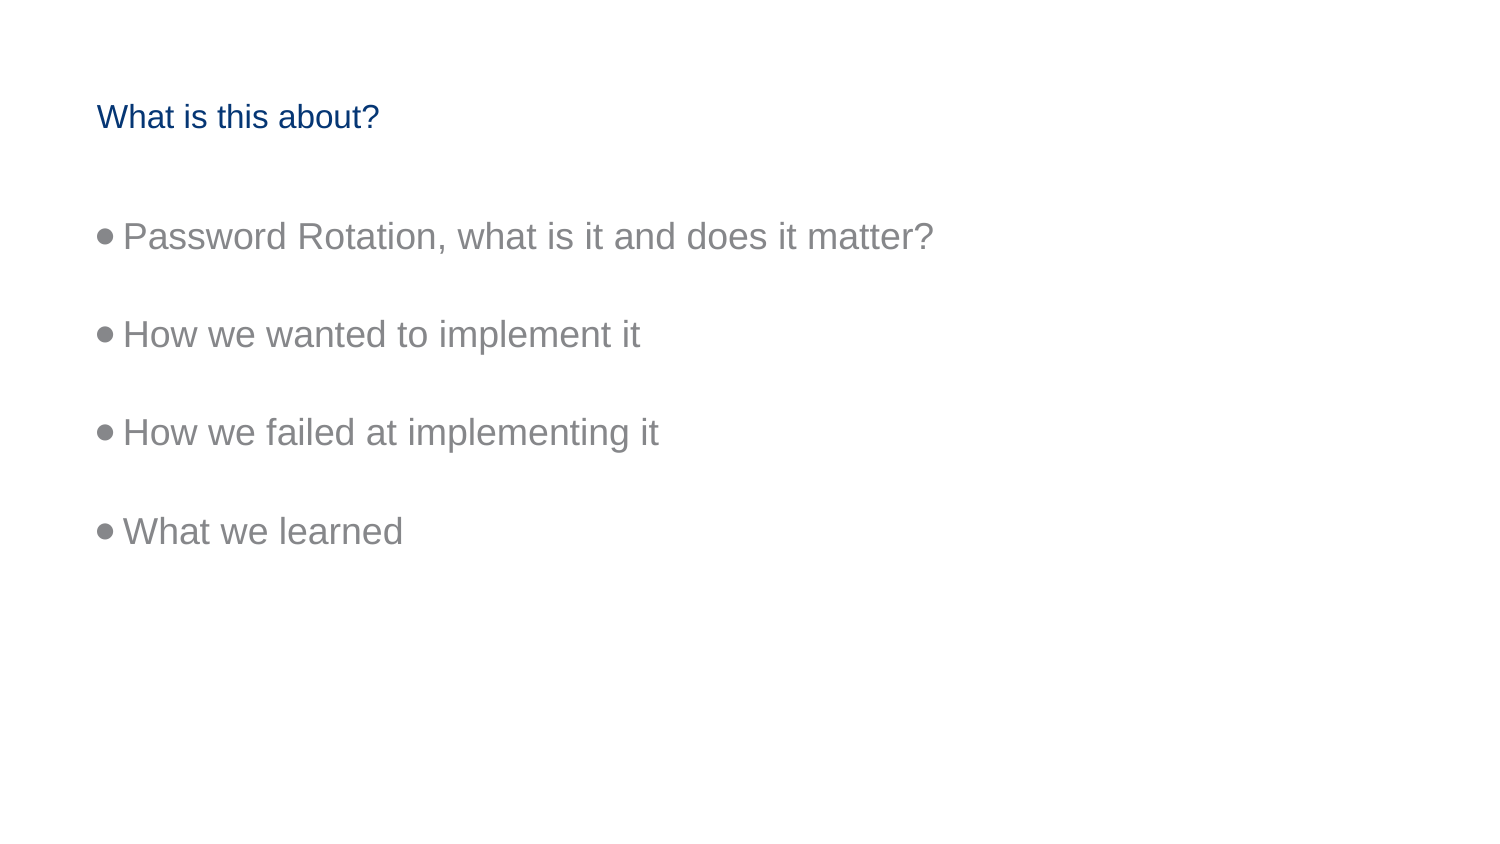

What is this about?
Password Rotation, what is it and does it matter?
How we wanted to implement it
How we failed at implementing it
What we learned